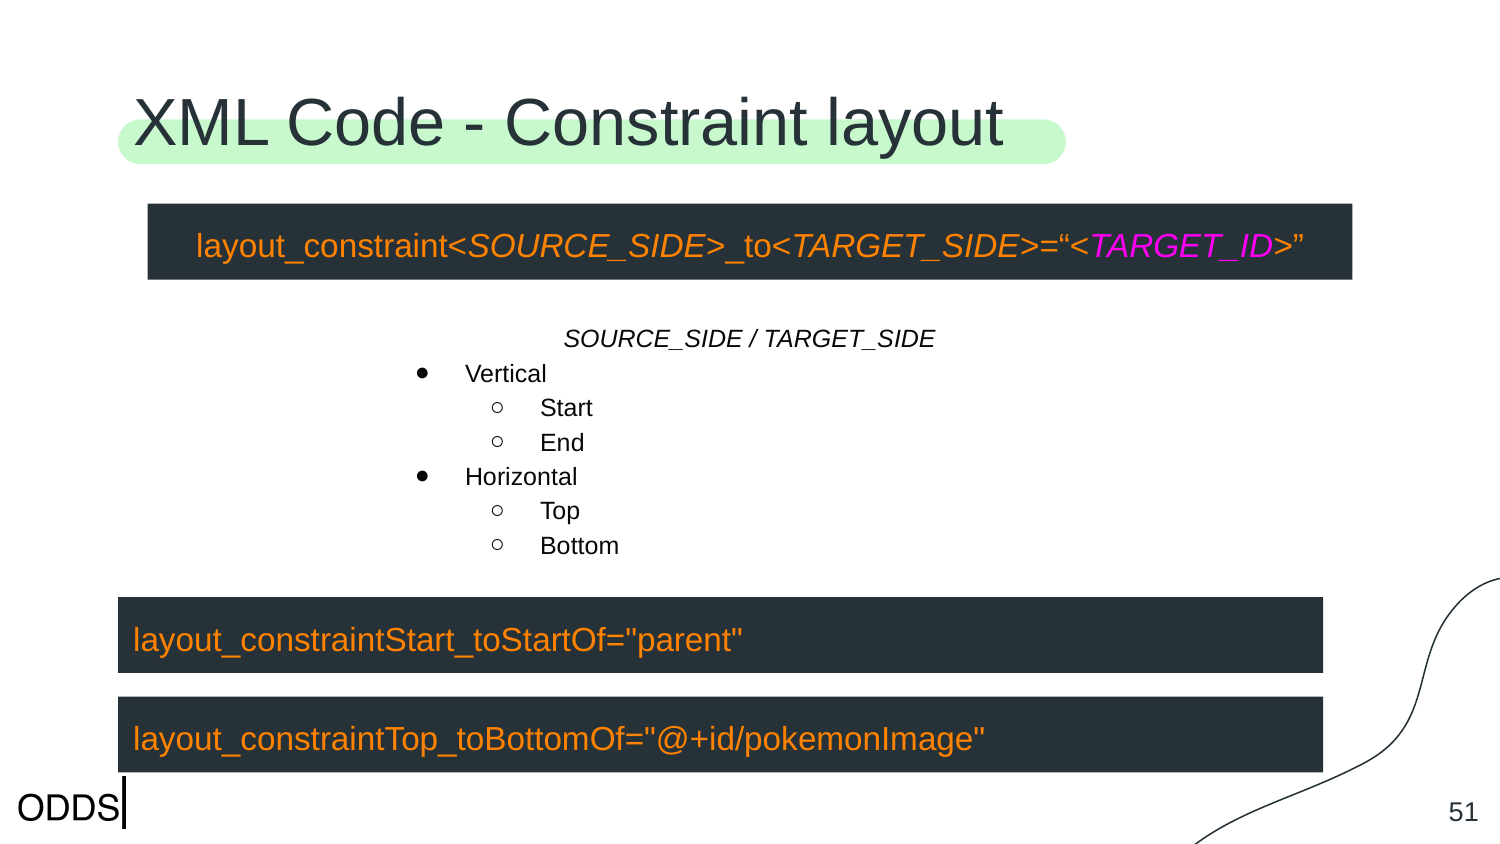

# XML Code - Constraint layout
layout_constraint<SOURCE_SIDE>_to<TARGET_SIDE>=“<TARGET_ID>”
SOURCE_SIDE / TARGET_SIDE
Vertical
Start
End
Horizontal
Top
Bottom
layout_constraintStart_toStartOf="parent"
layout_constraintTop_toBottomOf="@+id/pokemonImage"
51